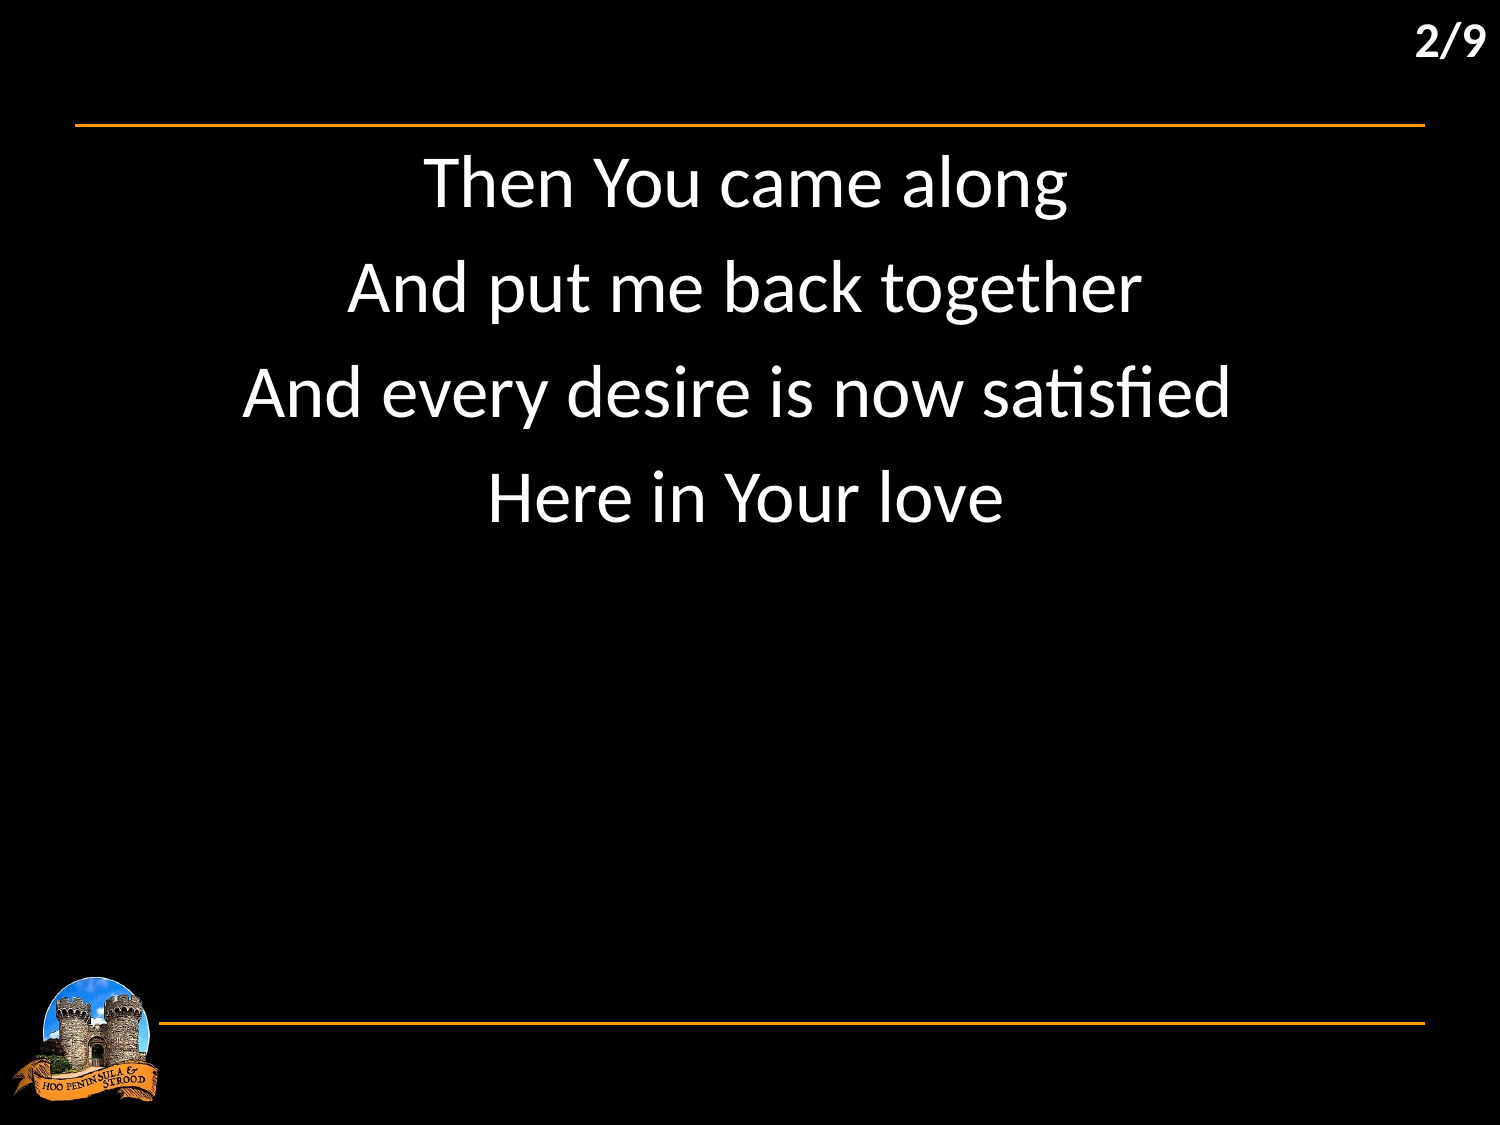

2/9
Then You came along
And put me back together
And every desire is now satisfied
Here in Your love